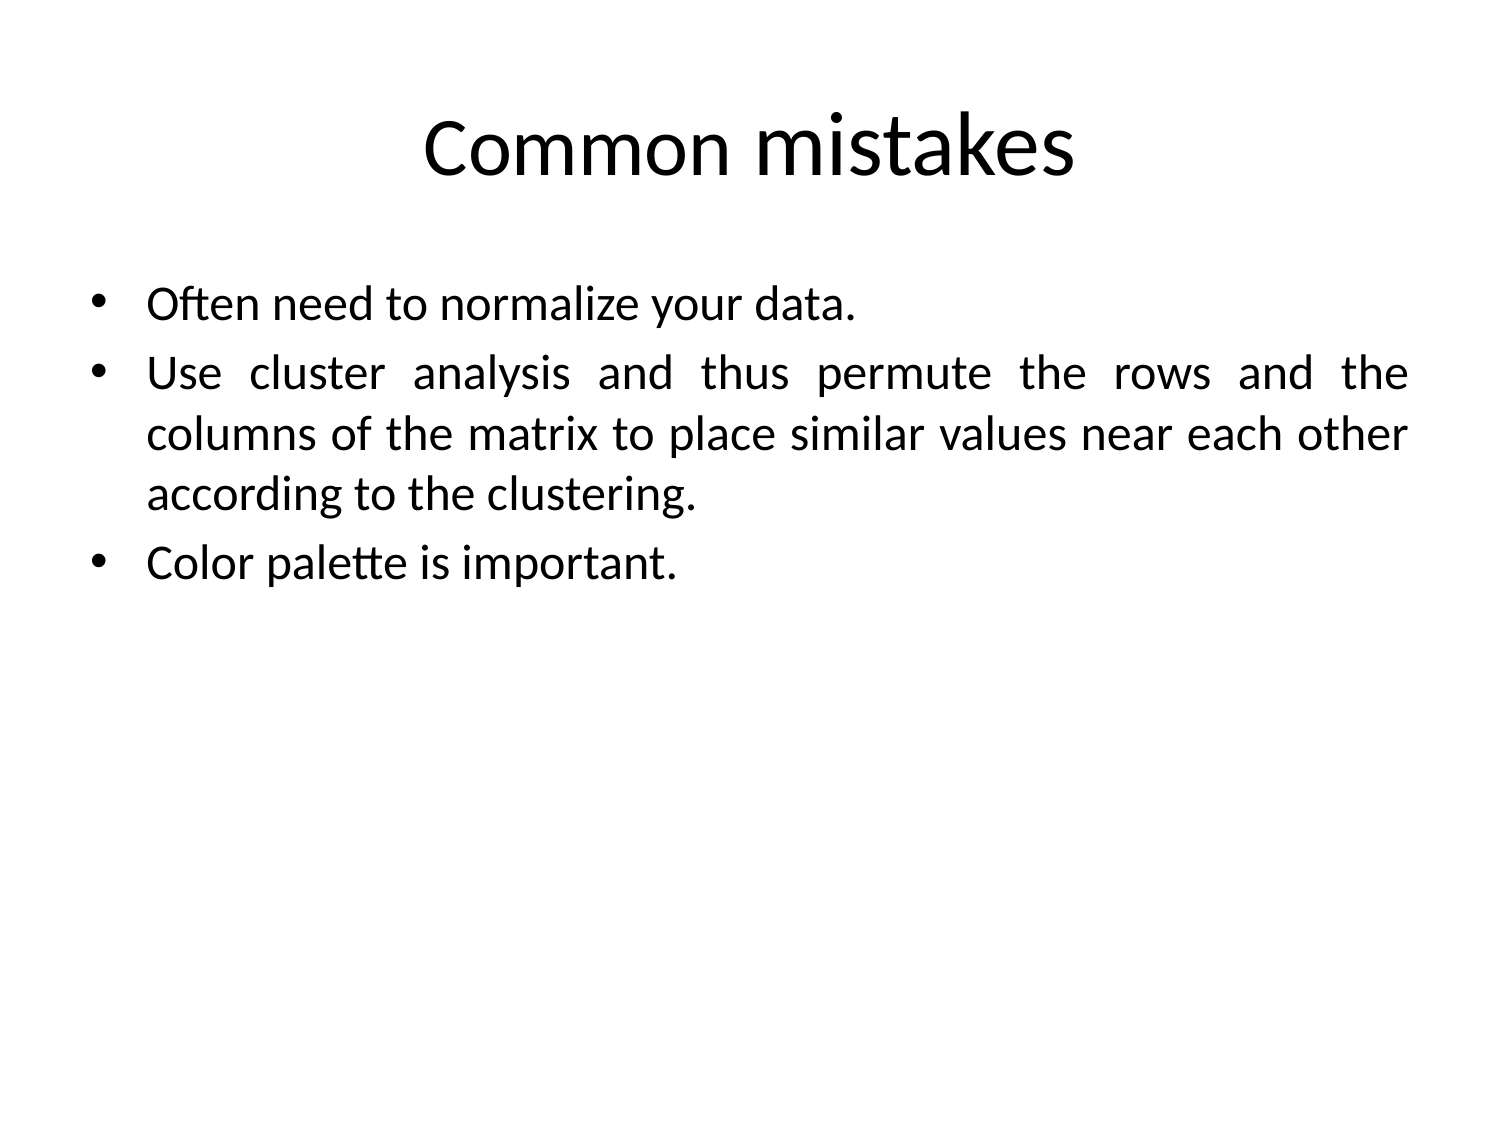

# Common mistakes
Often need to normalize your data.
Use cluster analysis and thus permute the rows and the columns of the matrix to place similar values near each other according to the clustering.
Color palette is important.